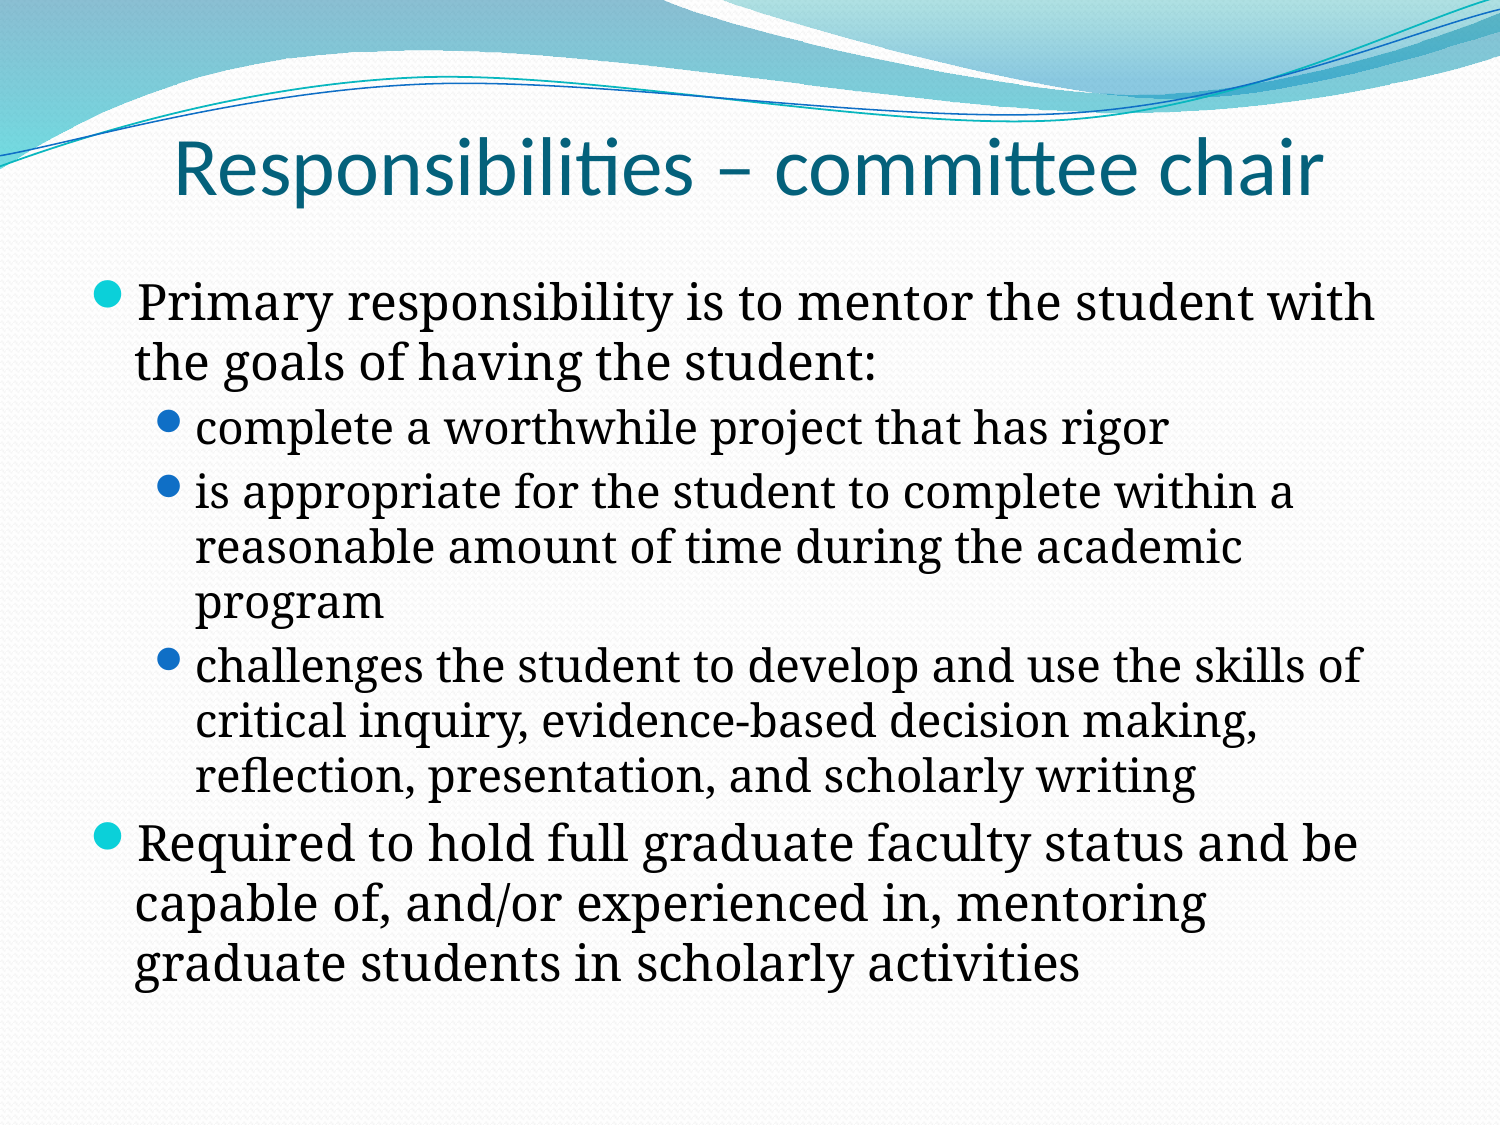

# Responsibilities – committee chair
Primary responsibility is to mentor the student with the goals of having the student:
complete a worthwhile project that has rigor
is appropriate for the student to complete within a reasonable amount of time during the academic program
challenges the student to develop and use the skills of critical inquiry, evidence-based decision making, reflection, presentation, and scholarly writing
Required to hold full graduate faculty status and be capable of, and/or experienced in, mentoring graduate students in scholarly activities